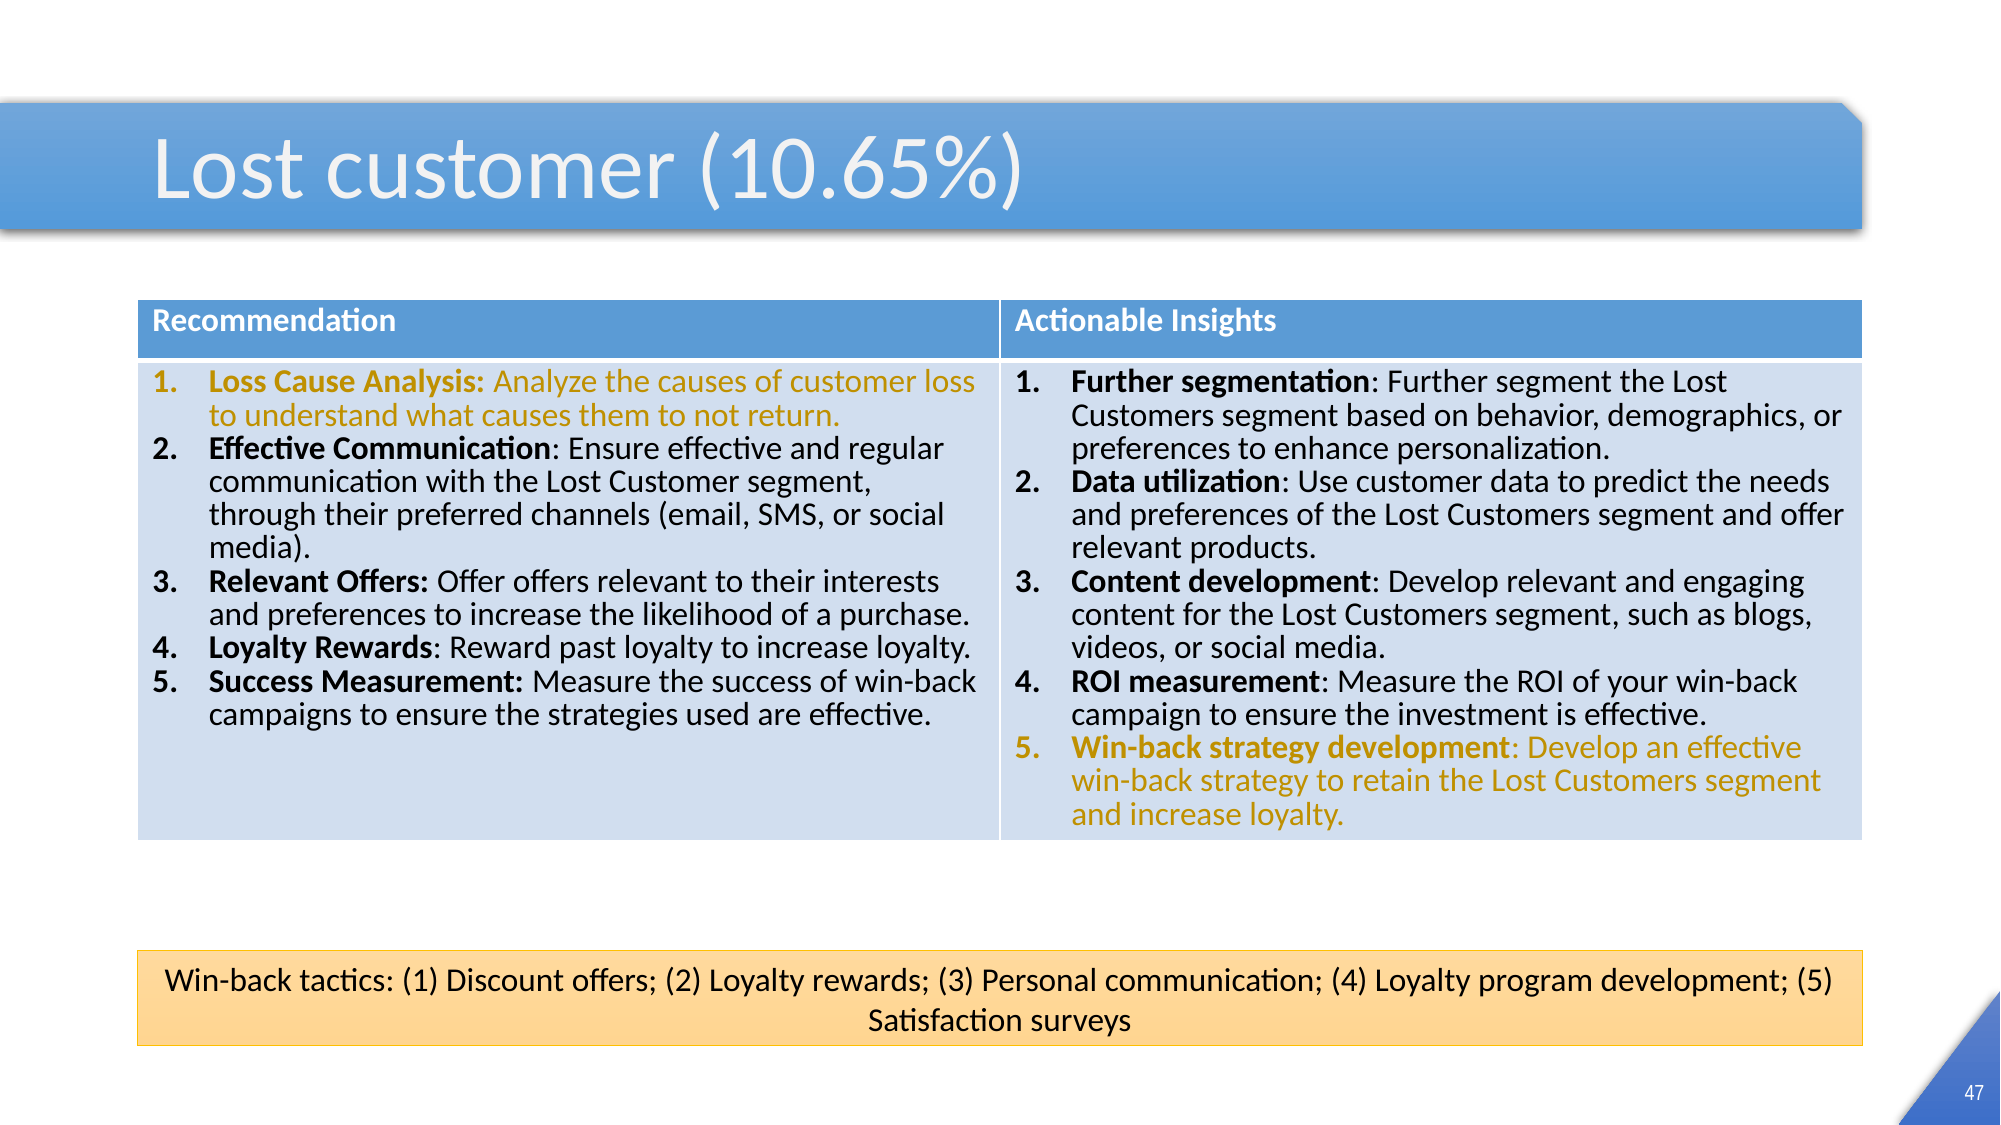

# Lost customer (10.65%)

| Recommendation | Actionable Insights |
| --- | --- |
| Loss Cause Analysis: Analyze the causes of customer loss to understand what causes them to not return. Effective Communication: Ensure effective and regular communication with the Lost Customer segment, through their preferred channels (email, SMS, or social media). Relevant Offers: Offer offers relevant to their interests and preferences to increase the likelihood of a purchase. Loyalty Rewards: Reward past loyalty to increase loyalty. Success Measurement: Measure the success of win-back campaigns to ensure the strategies used are effective. | Further segmentation: Further segment the Lost Customers segment based on behavior, demographics, or preferences to enhance personalization. Data utilization: Use customer data to predict the needs and preferences of the Lost Customers segment and offer relevant products. Content development: Develop relevant and engaging content for the Lost Customers segment, such as blogs, videos, or social media. ROI measurement: Measure the ROI of your win-back campaign to ensure the investment is effective. Win-back strategy development: Develop an effective win-back strategy to retain the Lost Customers segment and increase loyalty. |
Win-back tactics: (1) Discount offers; (2) Loyalty rewards; (3) Personal communication; (4) Loyalty program development; (5) Satisfaction surveys
47